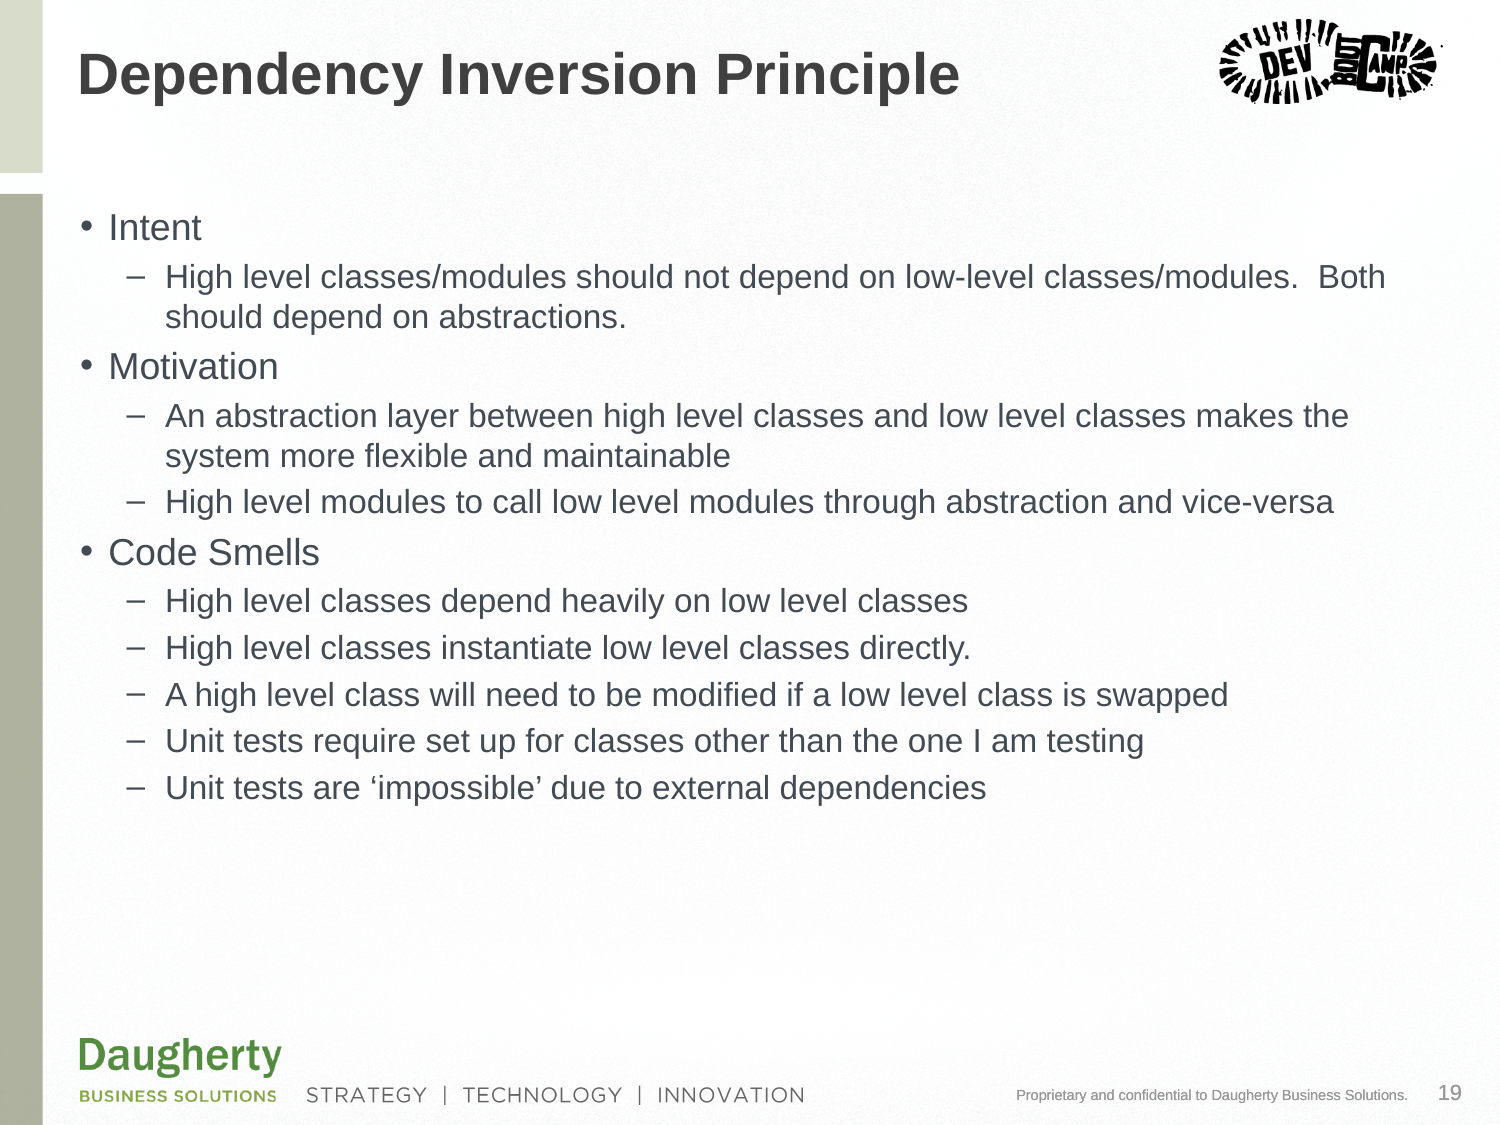

# Dependency Inversion Principle

Intent
High level classes/modules should not depend on low-level classes/modules.  Both should depend on abstractions.
Motivation
An abstraction layer between high level classes and low level classes makes the system more flexible and maintainable
High level modules to call low level modules through abstraction and vice-versa
Code Smells
High level classes depend heavily on low level classes
High level classes instantiate low level classes directly.
A high level class will need to be modified if a low level class is swapped
Unit tests require set up for classes other than the one I am testing
Unit tests are ‘impossible’ due to external dependencies
19
Proprietary and confidential to Daugherty Business Solutions.